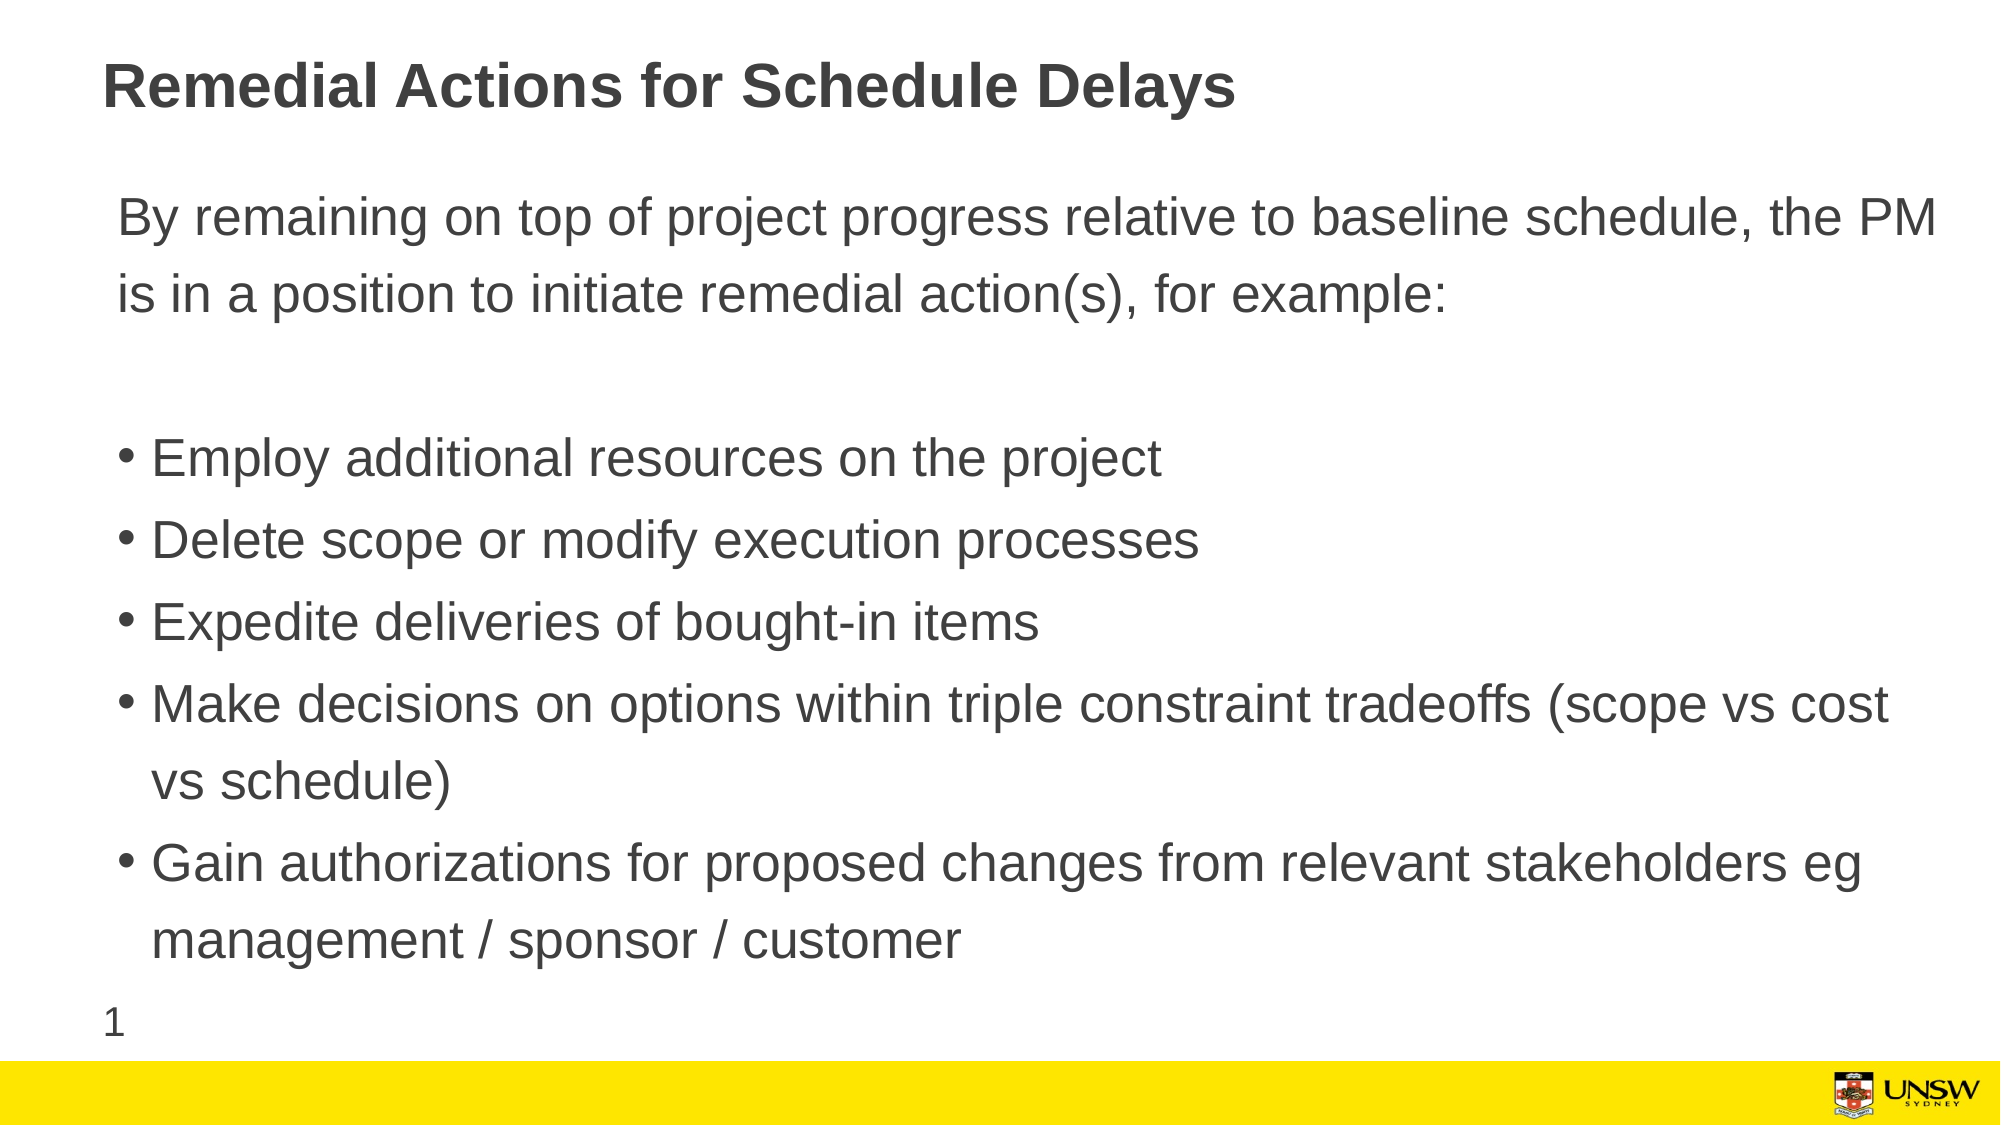

# Remedial Actions for Schedule Delays
By remaining on top of project progress relative to baseline schedule, the PM is in a position to initiate remedial action(s), for example:

Employ additional resources on the project
Delete scope or modify execution processes
Expedite deliveries of bought-in items
Make decisions on options within triple constraint tradeoffs (scope vs cost vs schedule)
Gain authorizations for proposed changes from relevant stakeholders eg management / sponsor / customer

1